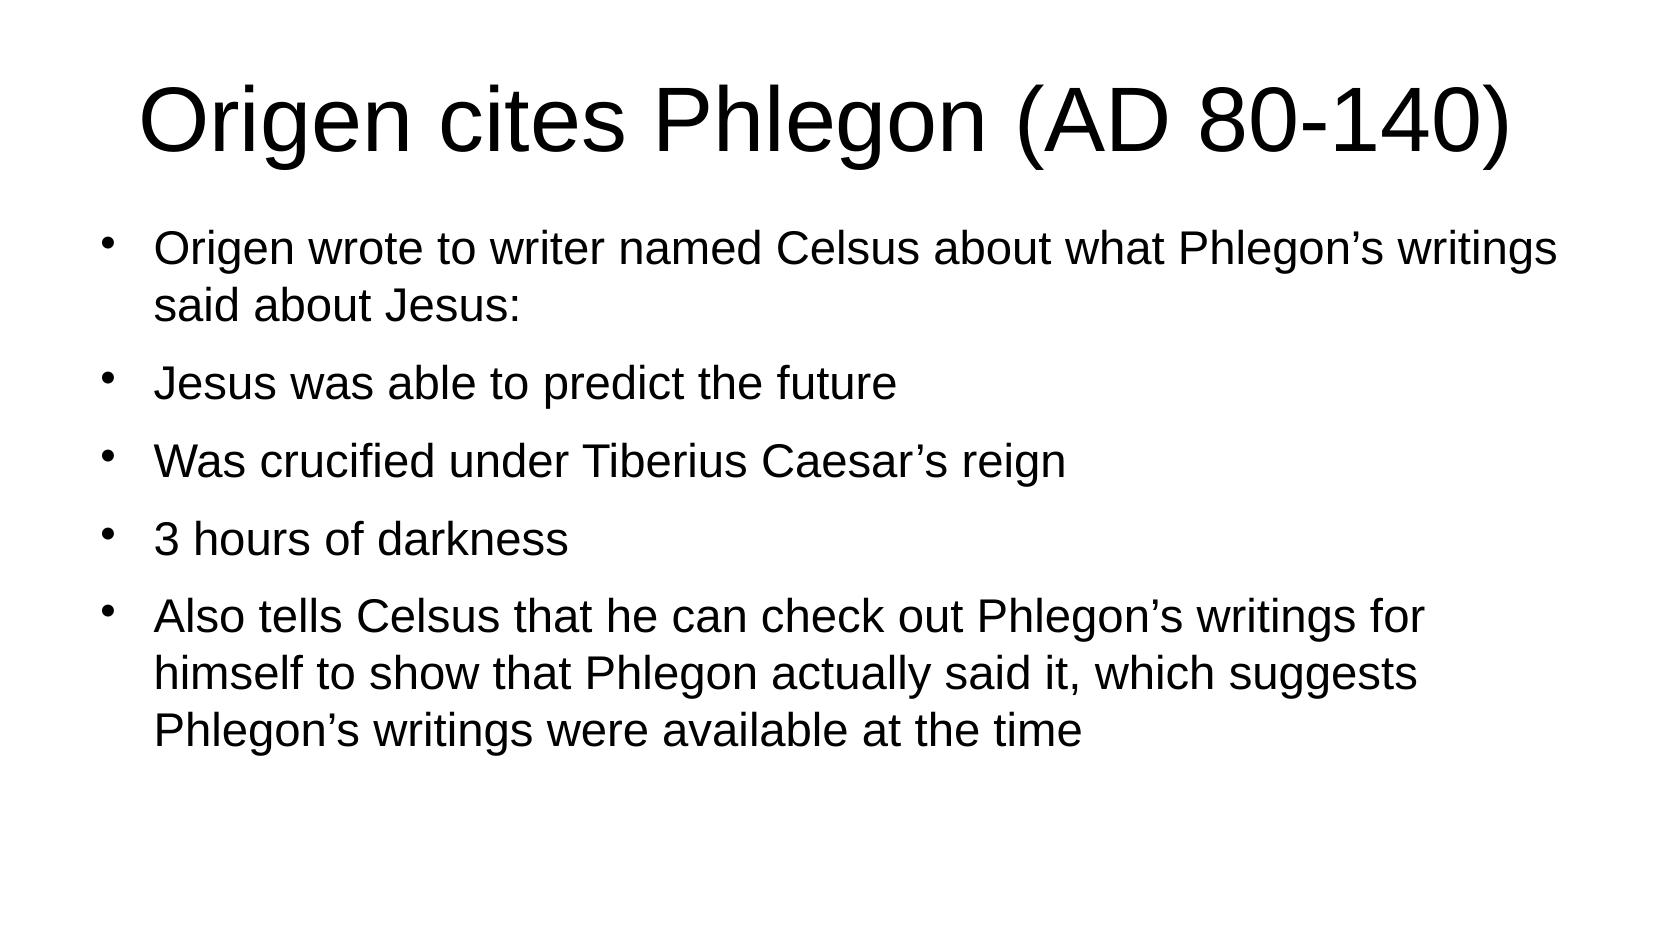

# Origen cites Phlegon (AD 80-140)
Origen wrote to writer named Celsus about what Phlegon’s writings said about Jesus:
Jesus was able to predict the future
Was crucified under Tiberius Caesar’s reign
3 hours of darkness
Also tells Celsus that he can check out Phlegon’s writings for himself to show that Phlegon actually said it, which suggests Phlegon’s writings were available at the time